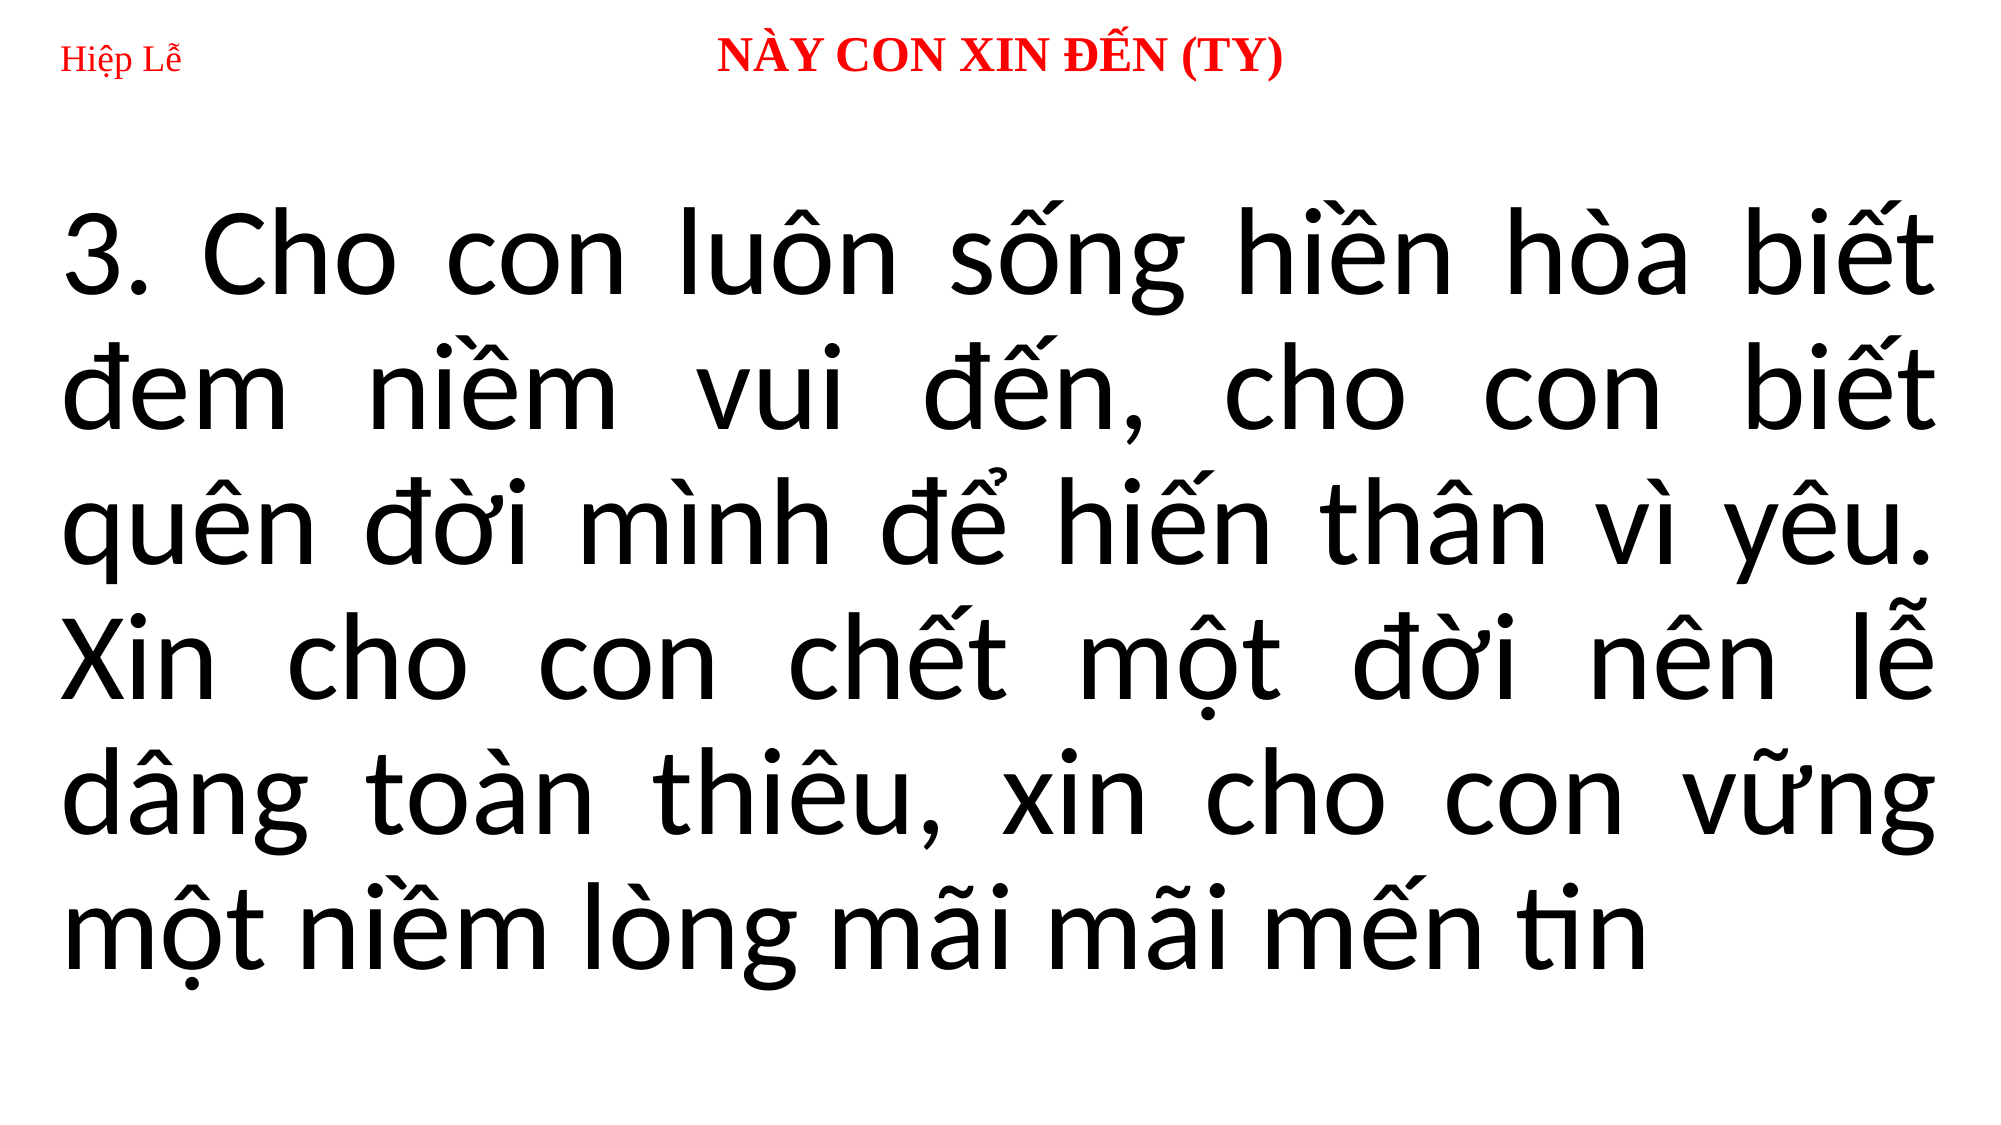

# Hiệp Lễ                                		      NÀY CON XIN ĐẾN (TY)
3. Cho con luôn sống hiền hòa biết đem niềm vui đến, cho con biết quên đời mình để hiến thân vì yêu. Xin cho con chết một đời nên lễ dâng toàn thiêu, xin cho con vững một niềm lòng mãi mãi mến tin